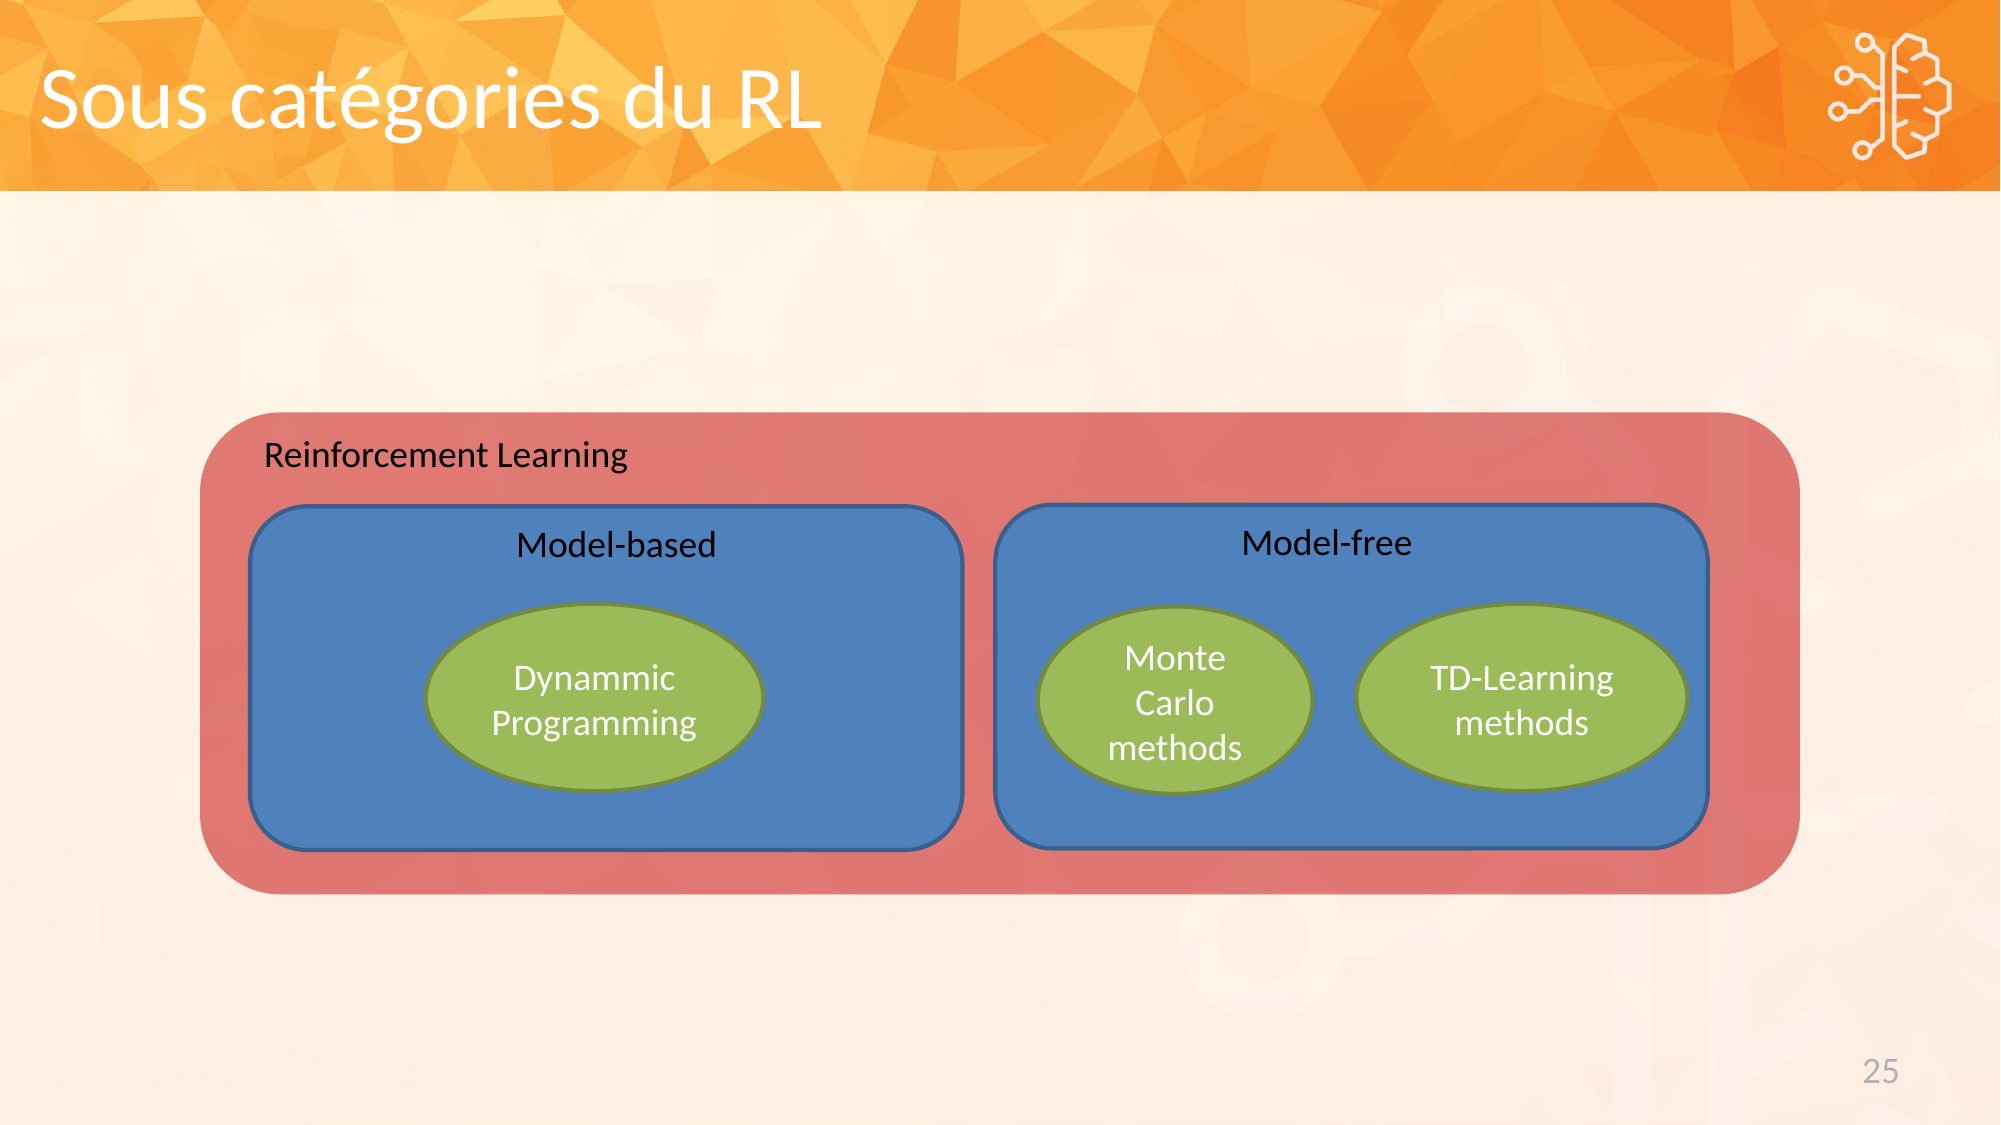

Sous catégories du RL

Reinforcement Learning

Model-free
Model-based
Dynammic Programming
TD-Learning methods
Monte Carlo methods
25